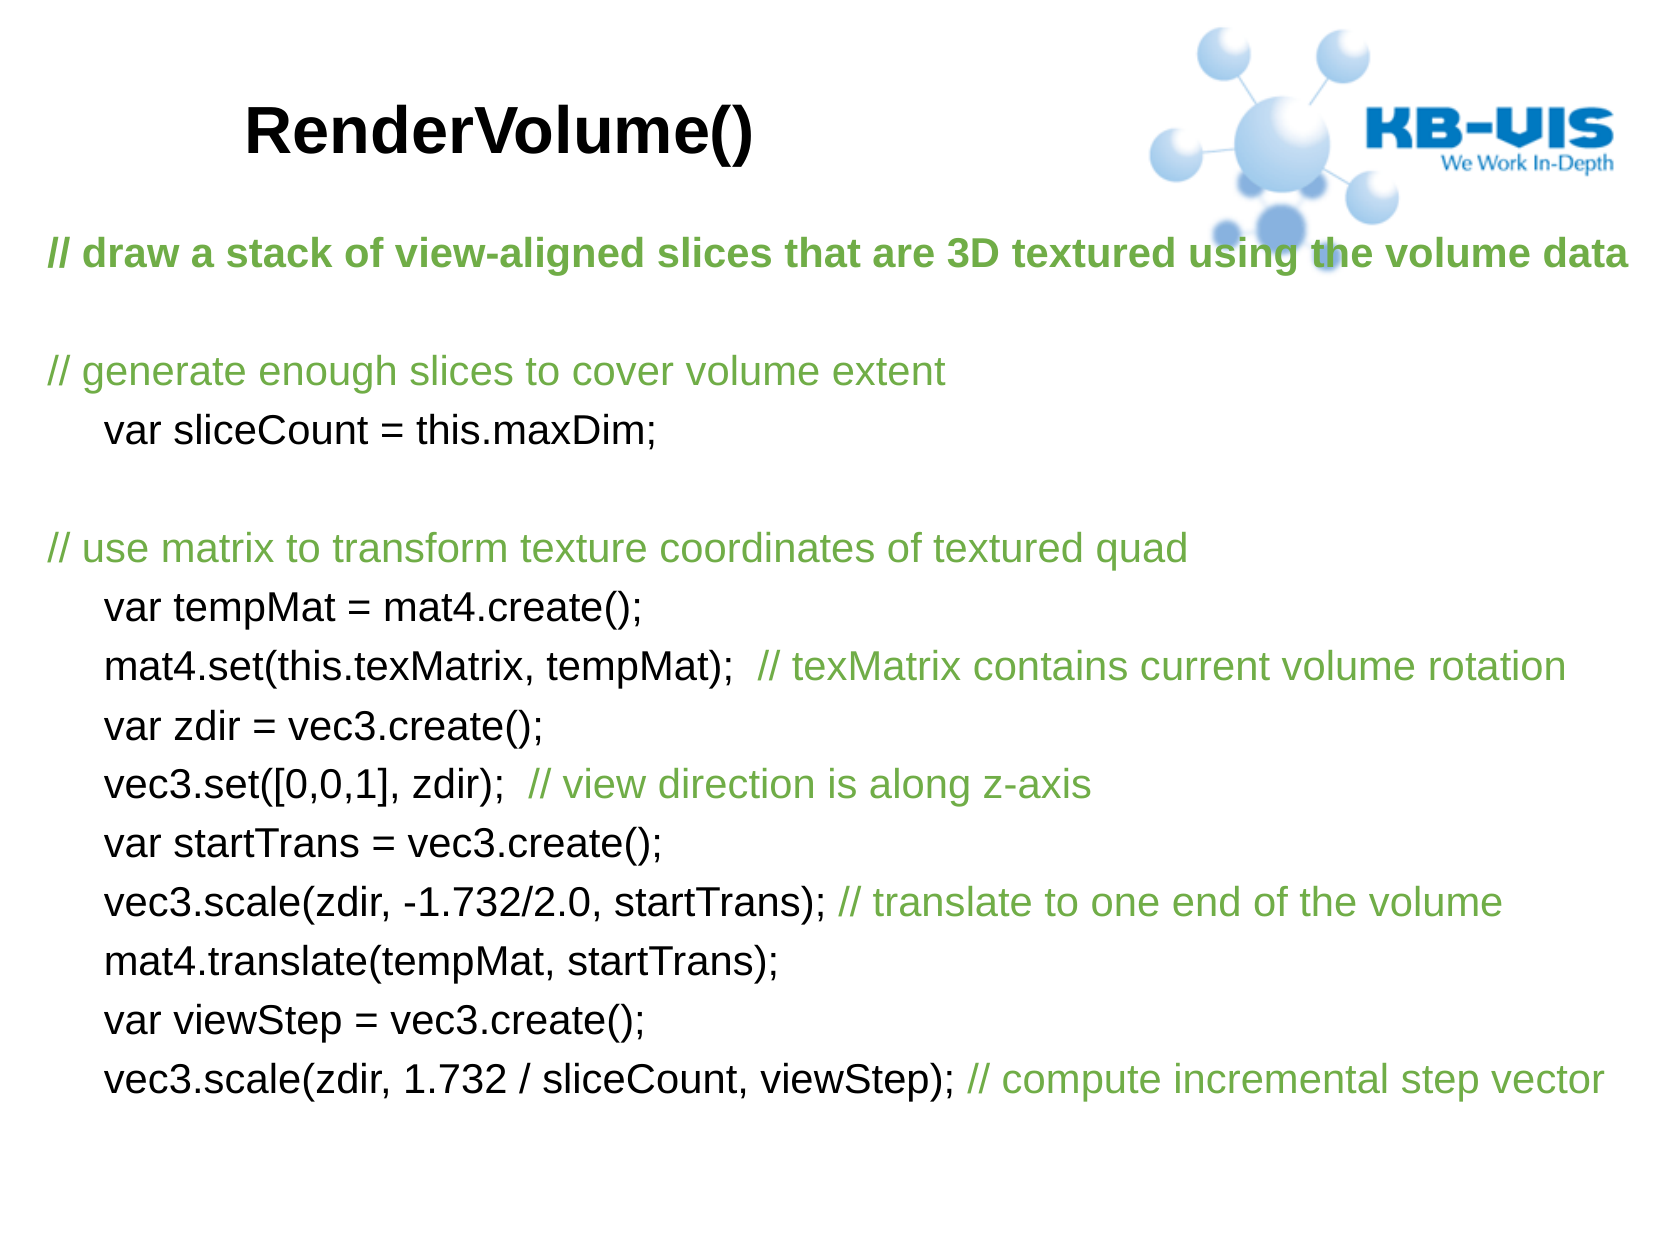

RenderVolume()
// draw a stack of view-aligned slices that are 3D textured using the volume data

// generate enough slices to cover volume extent
	var sliceCount = this.maxDim;

// use matrix to transform texture coordinates of textured quad
	var tempMat = mat4.create();
	mat4.set(this.texMatrix, tempMat);  // texMatrix contains current volume rotation
	var zdir = vec3.create();
	vec3.set([0,0,1], zdir);  // view direction is along z-axis
	var startTrans = vec3.create();
	vec3.scale(zdir, -1.732/2.0, startTrans); // translate to one end of the volume
	mat4.translate(tempMat, startTrans);
	var viewStep = vec3.create();
	vec3.scale(zdir, 1.732 / sliceCount, viewStep); // compute incremental step vector